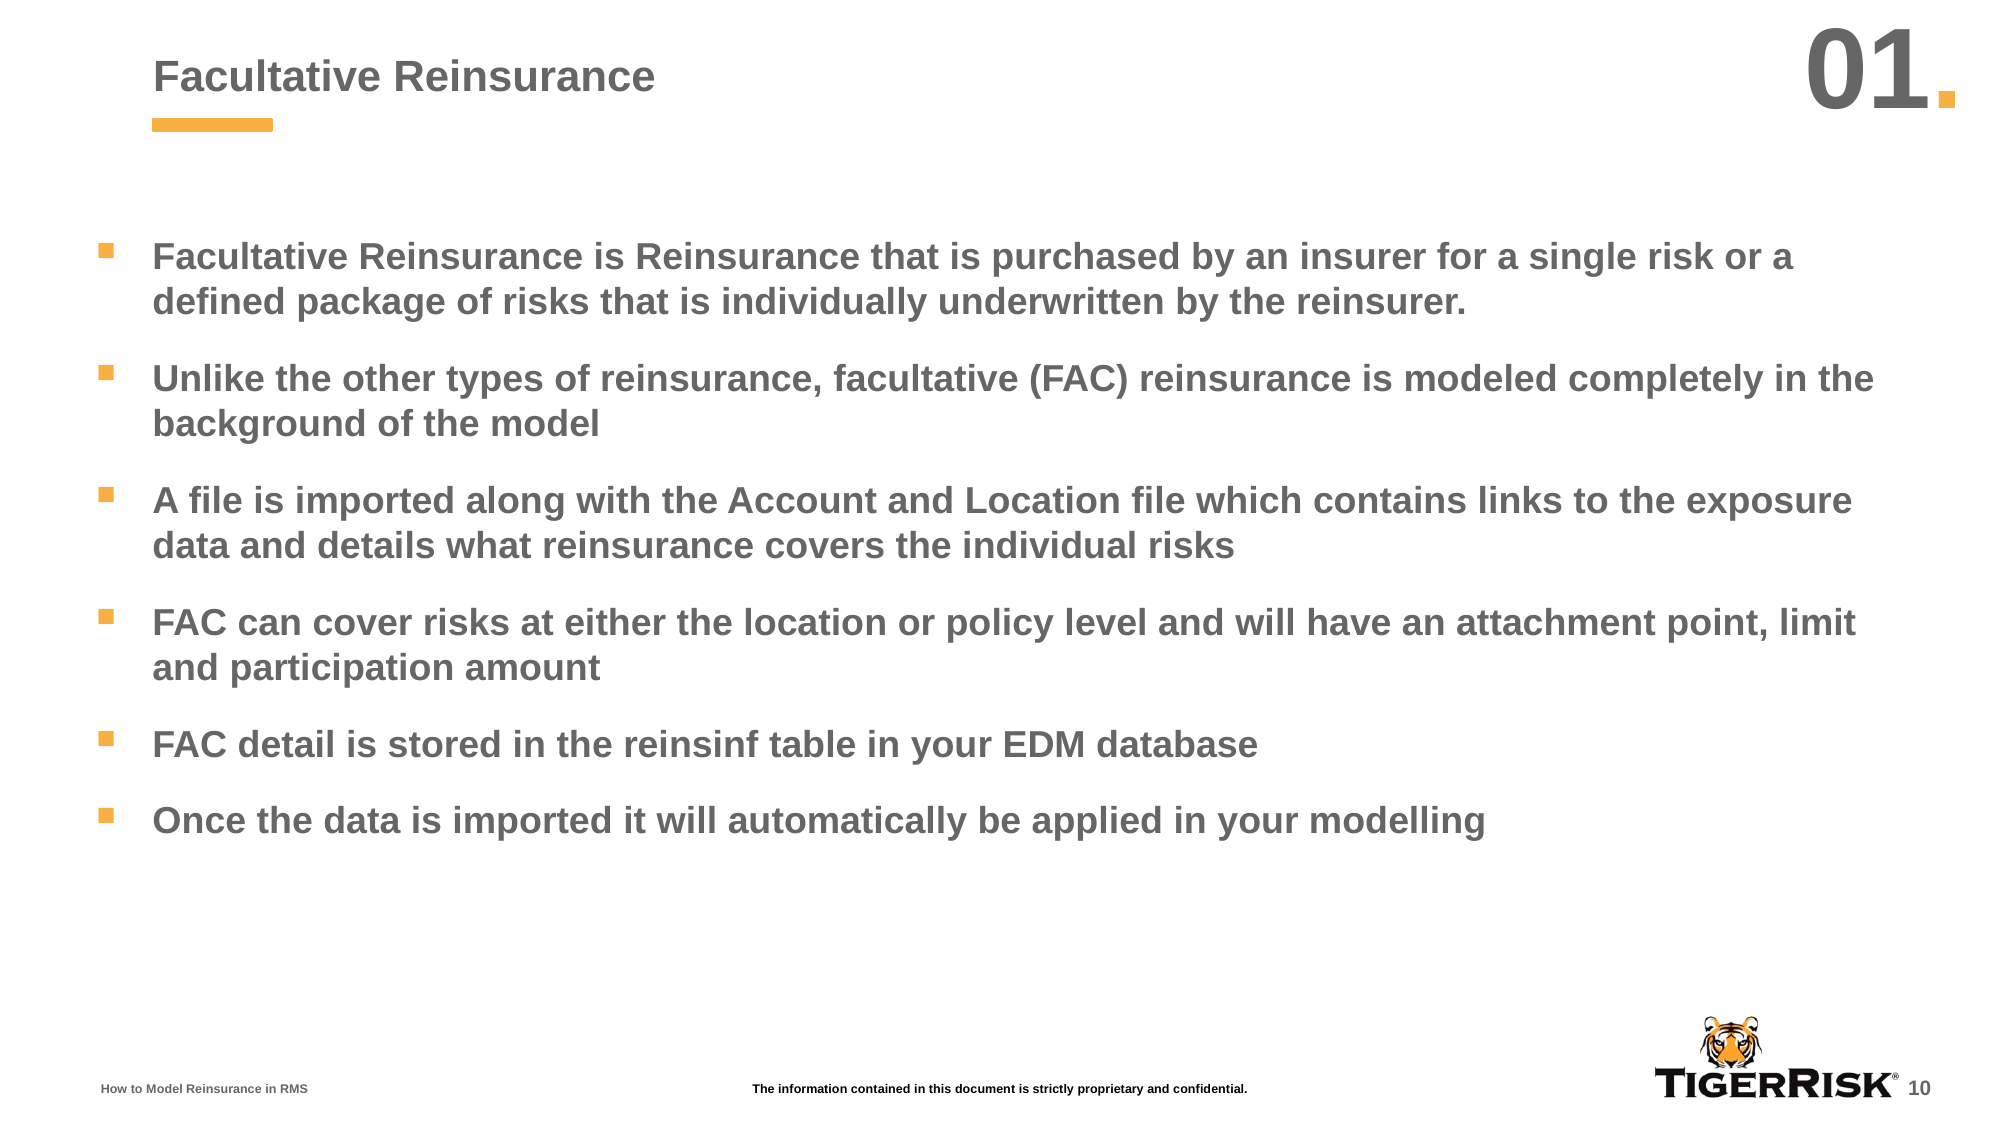

01.
# Facultative Reinsurance
Facultative Reinsurance is Reinsurance that is purchased by an insurer for a single risk or a defined package of risks that is individually underwritten by the reinsurer.
Unlike the other types of reinsurance, facultative (FAC) reinsurance is modeled completely in the background of the model
A file is imported along with the Account and Location file which contains links to the exposure data and details what reinsurance covers the individual risks
FAC can cover risks at either the location or policy level and will have an attachment point, limit and participation amount
FAC detail is stored in the reinsinf table in your EDM database
Once the data is imported it will automatically be applied in your modelling